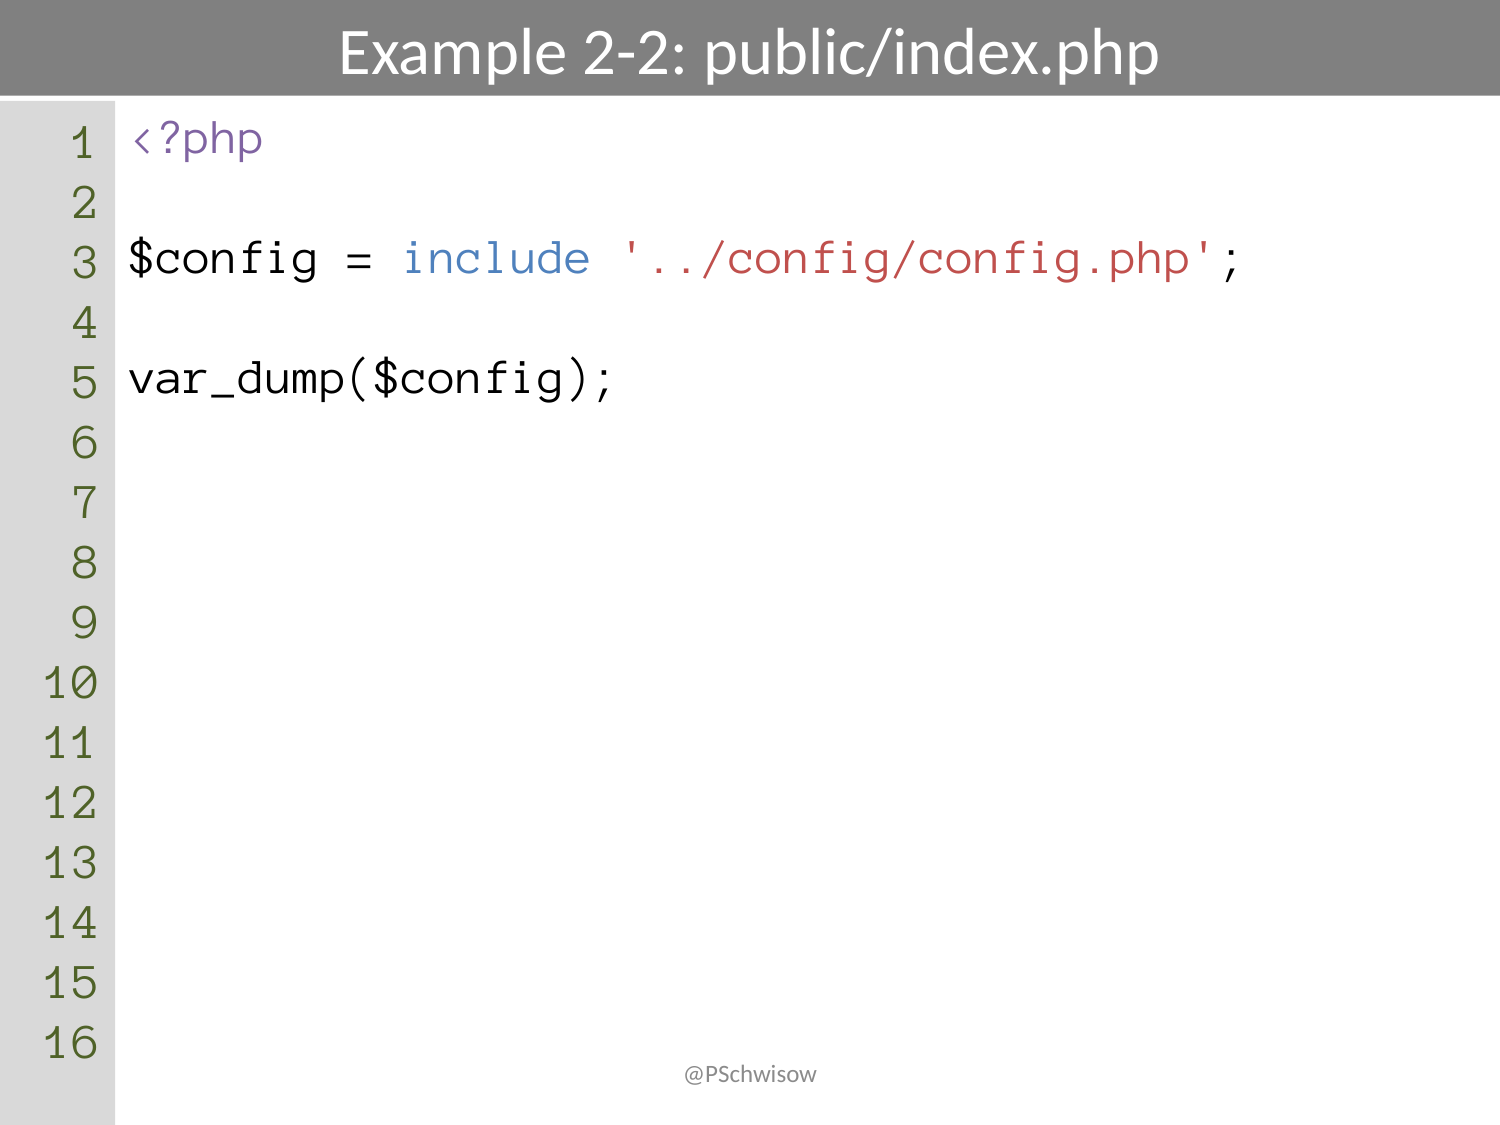

# Example 2-2: public/index.php
1
2
3
4
5
6
7
8
9
10
11
12
13
14
15
16

<?php

$config = include '../config/config.php';

var_dump($config);
@PSchwisow